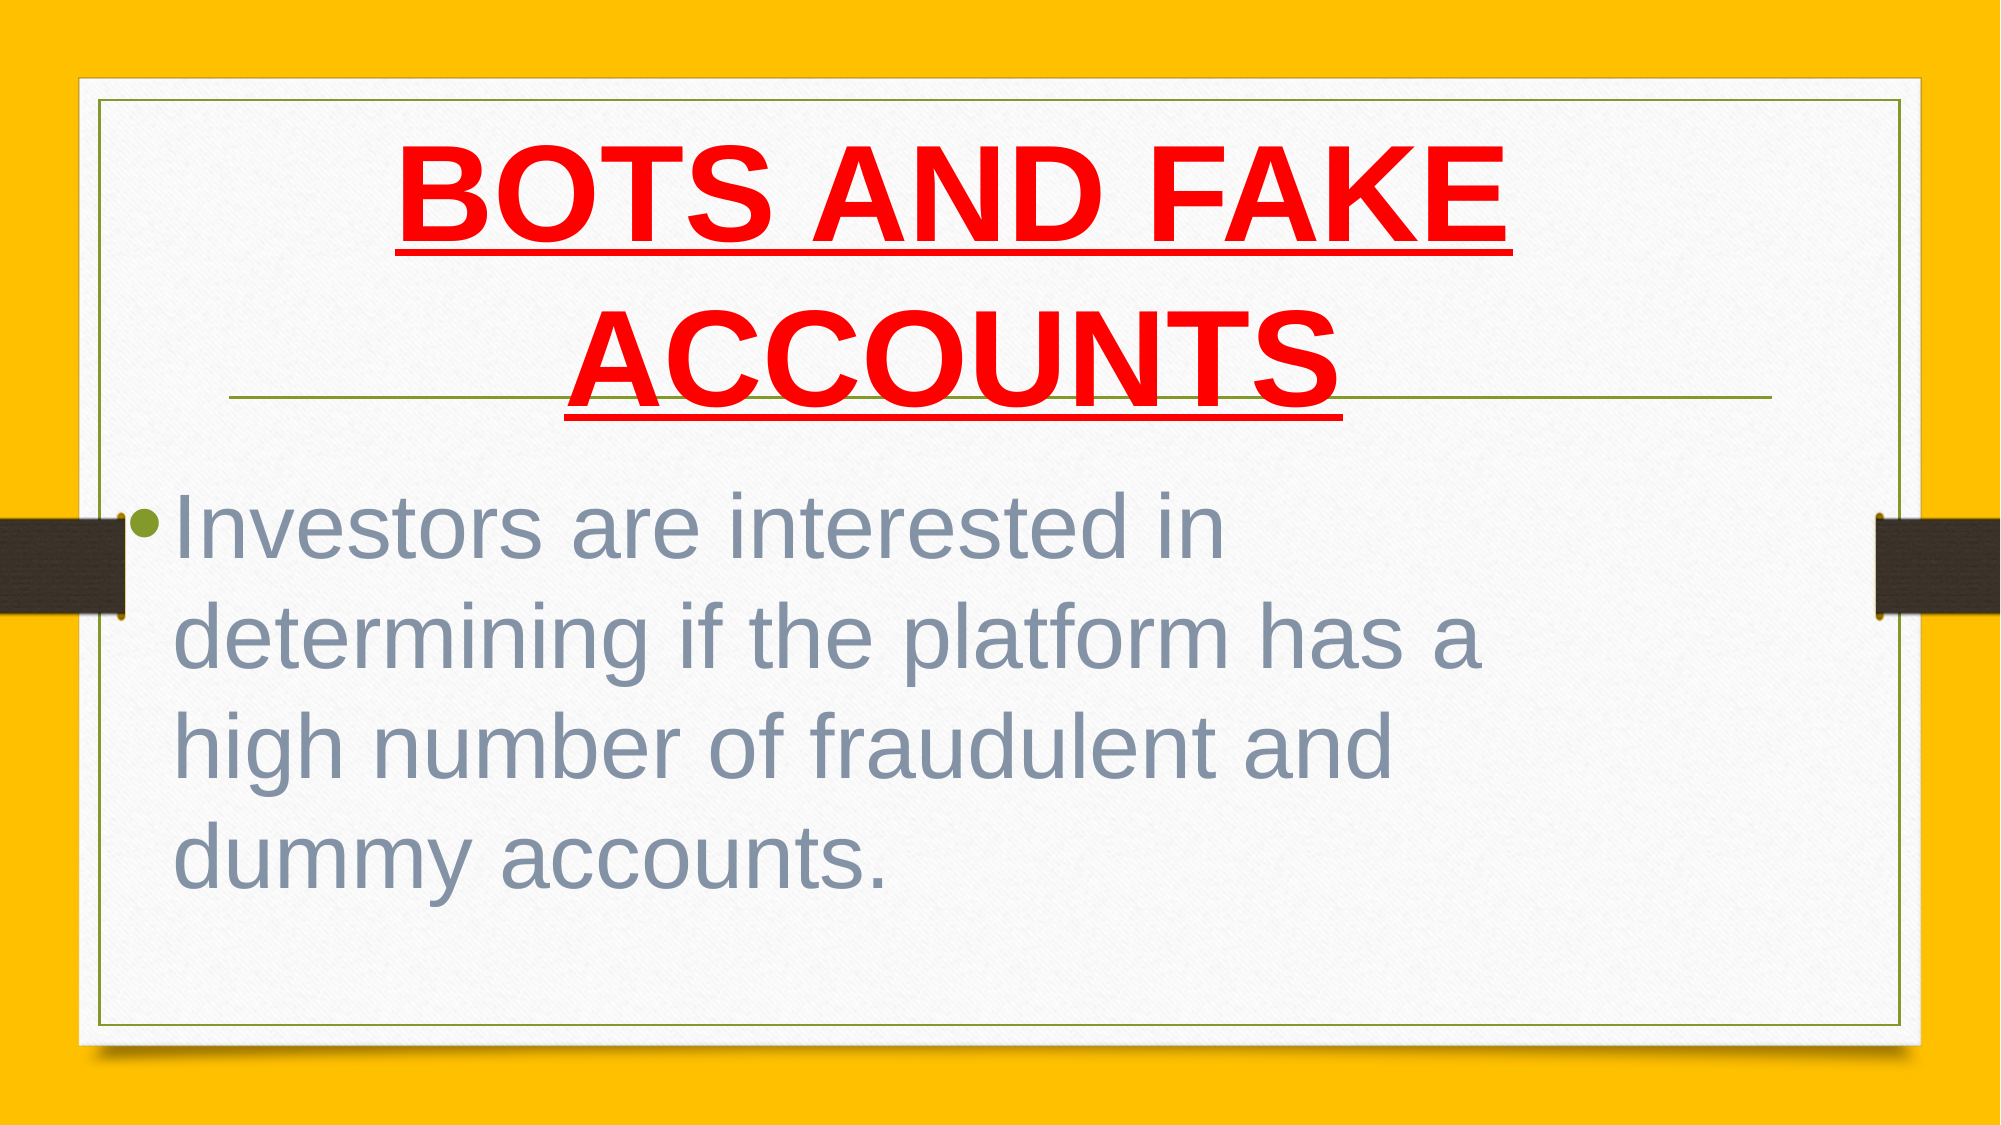

# BOTS AND FAKE ACCOUNTS
Investors are interested in determining if the platform has a high number of fraudulent and dummy accounts.